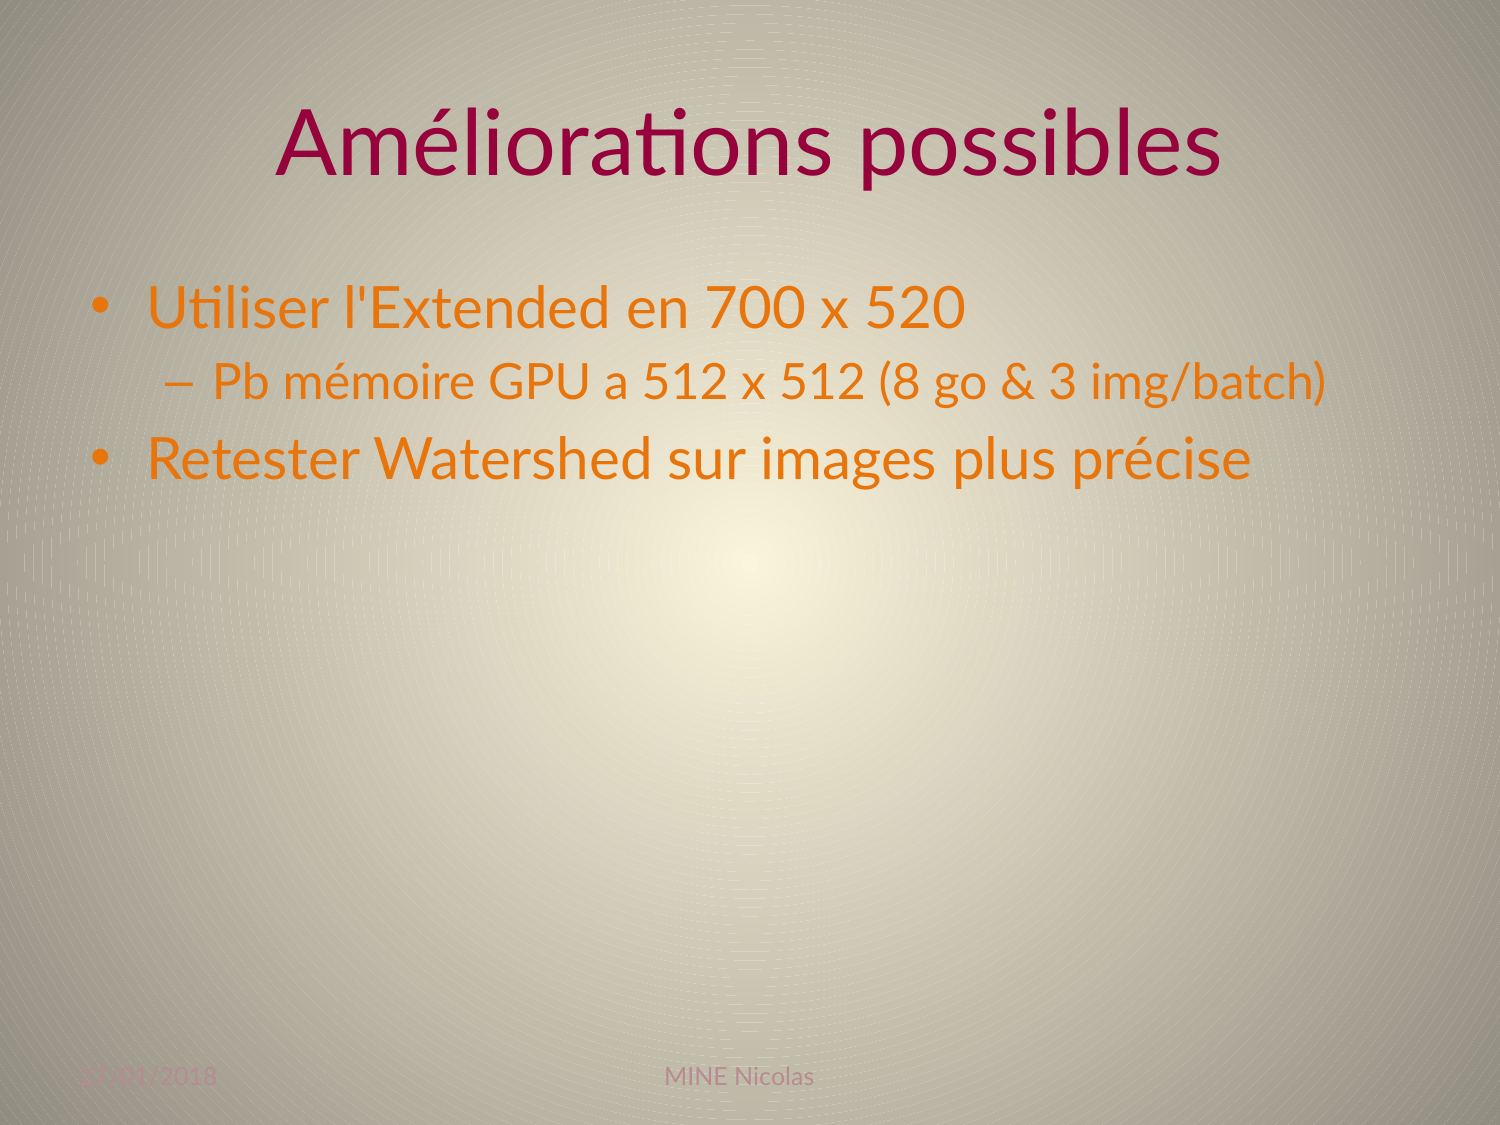

# Améliorations possibles
Utiliser l'Extended en 700 x 520
Pb mémoire GPU a 512 x 512 (8 go & 3 img/batch)
Retester Watershed sur images plus précise

27/01/2018
MINE Nicolas